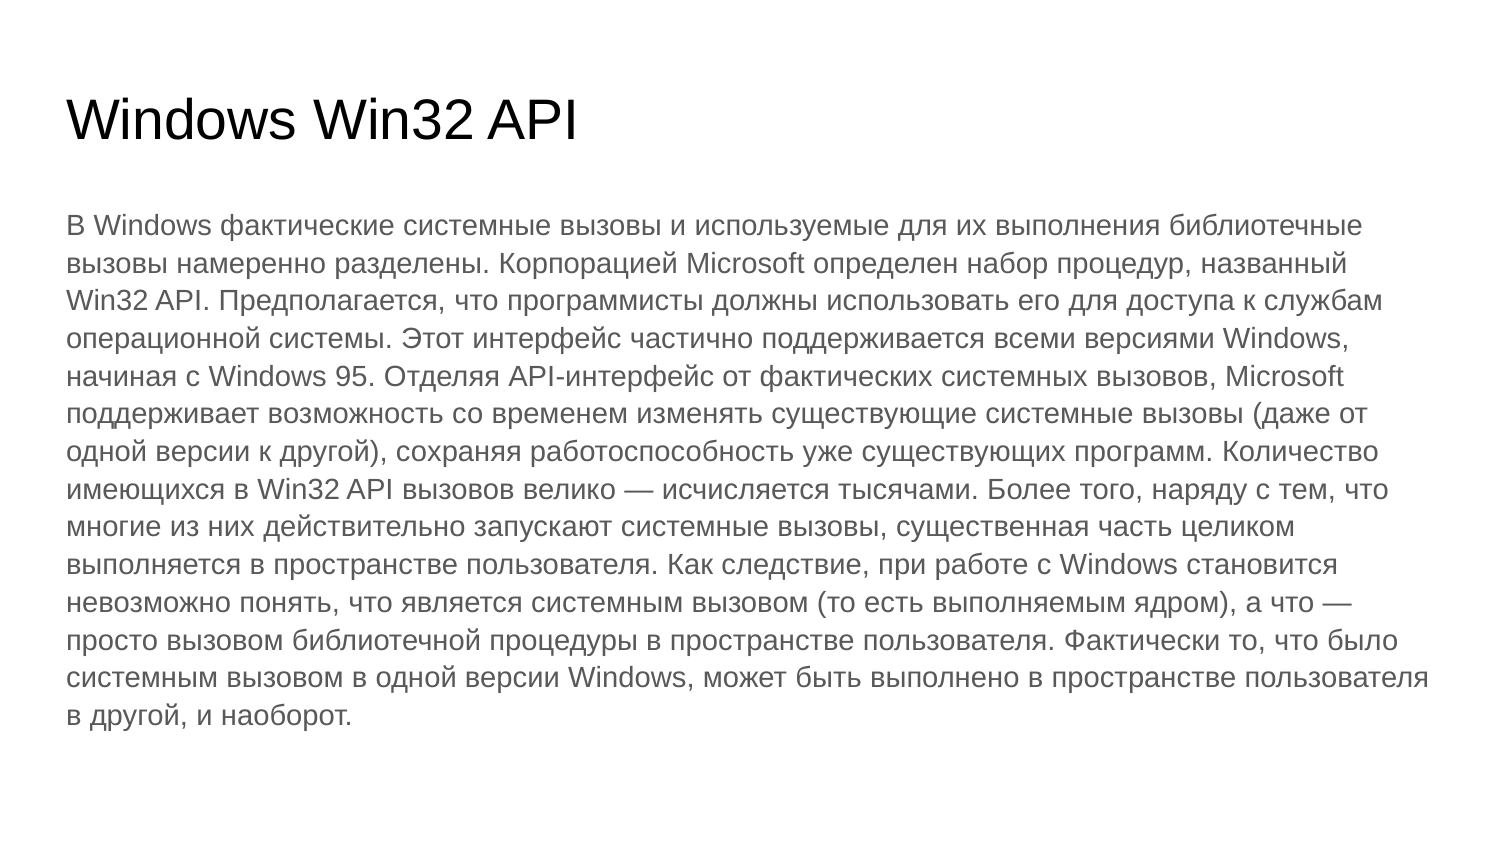

# Windows Win32 API
В Windows фактические системные вызовы и используемые для их выполнения библиотечные вызовы намеренно разделены. Корпорацией Microsoft определен набор процедур, названный Win32 API. Предполагается, что программисты должны использовать его для доступа к службам операционной системы. Этот интерфейс частично поддерживается всеми версиями Windows, начиная с Windows 95. Отделяя API-интерфейс от фактических системных вызовов, Microsoft поддерживает возможность со временем изменять существующие системные вызовы (даже от одной версии к другой), сохраняя работоспособность уже существующих программ. Количество имеющихся в Win32 API вызовов велико — исчисляется тысячами. Более того, наряду с тем, что многие из них действительно запускают системные вызовы, существенная часть целиком выполняется в пространстве пользователя. Как следствие, при работе с Windows становится невозможно понять, что является системным вызовом (то есть выполняемым ядром), а что — просто вызовом библиотечной процедуры в пространстве пользователя. Фактически то, что было системным вызовом в одной версии Windows, может быть выполнено в пространстве пользователя в другой, и наоборот.